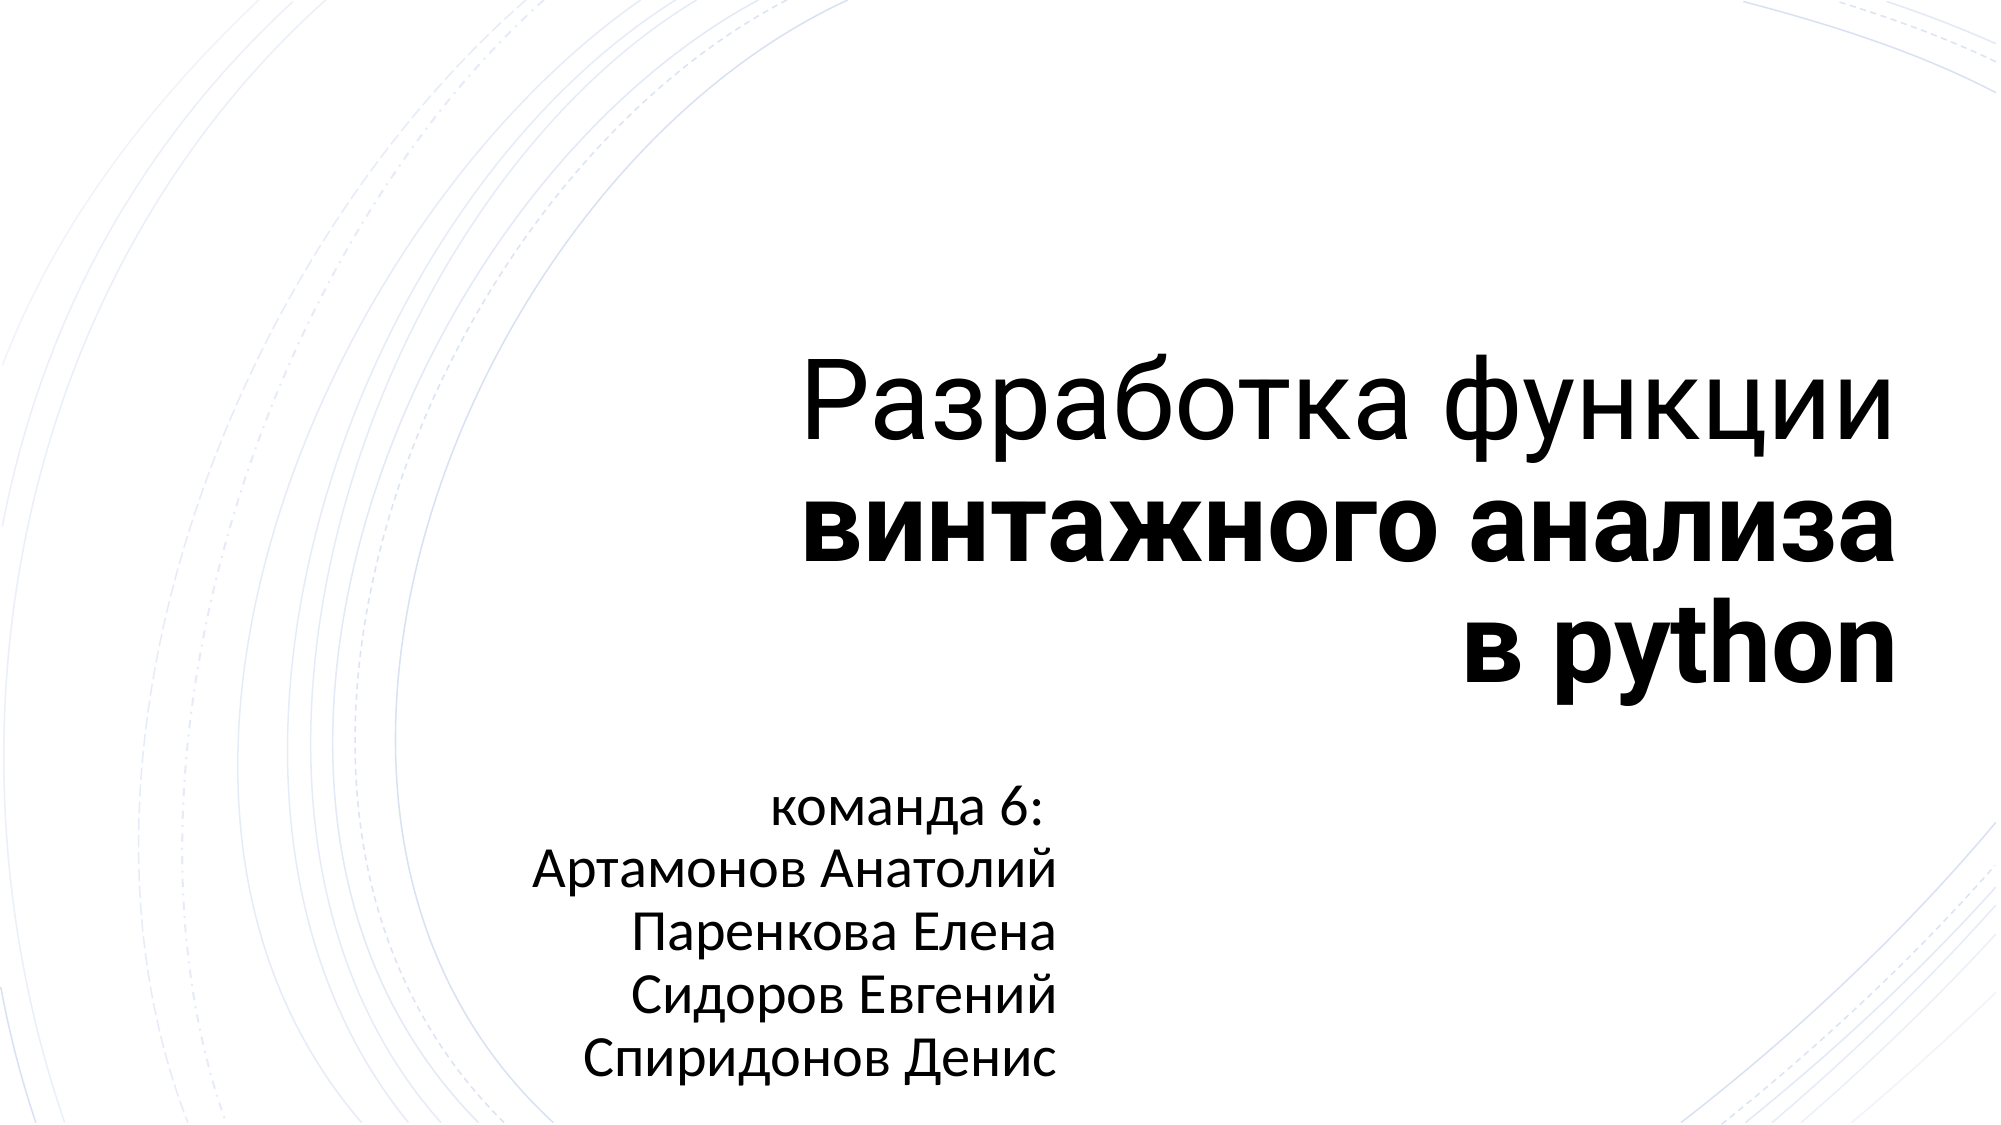

# Разработка функции винтажного анализа в python
команда 6:
Артамонов Анатолий
Паренкова Елена
 Сидоров Евгений
Спиридонов Денис